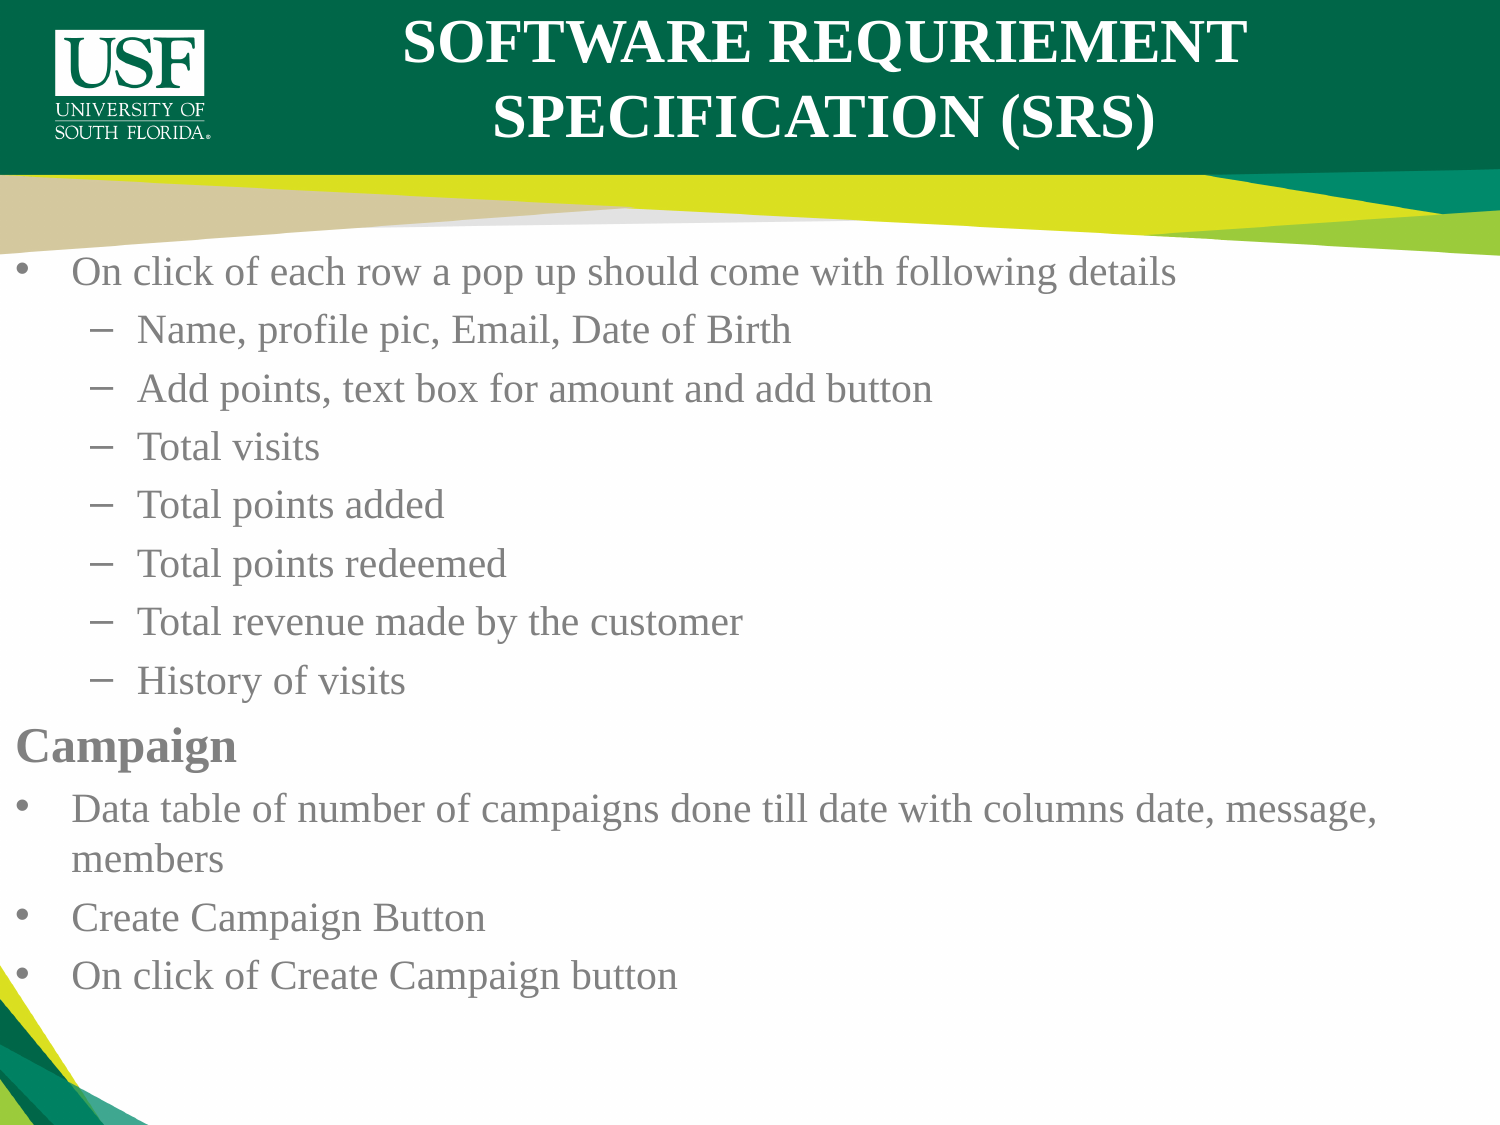

# SOFTWARE REQURIEMENT SPECIFICATION (SRS)

On click of each row a pop up should come with following details
Name, profile pic, Email, Date of Birth
Add points, text box for amount and add button
Total visits
Total points added
Total points redeemed
Total revenue made by the customer
History of visits
Campaign
Data table of number of campaigns done till date with columns date, message, members
Create Campaign Button
On click of Create Campaign button